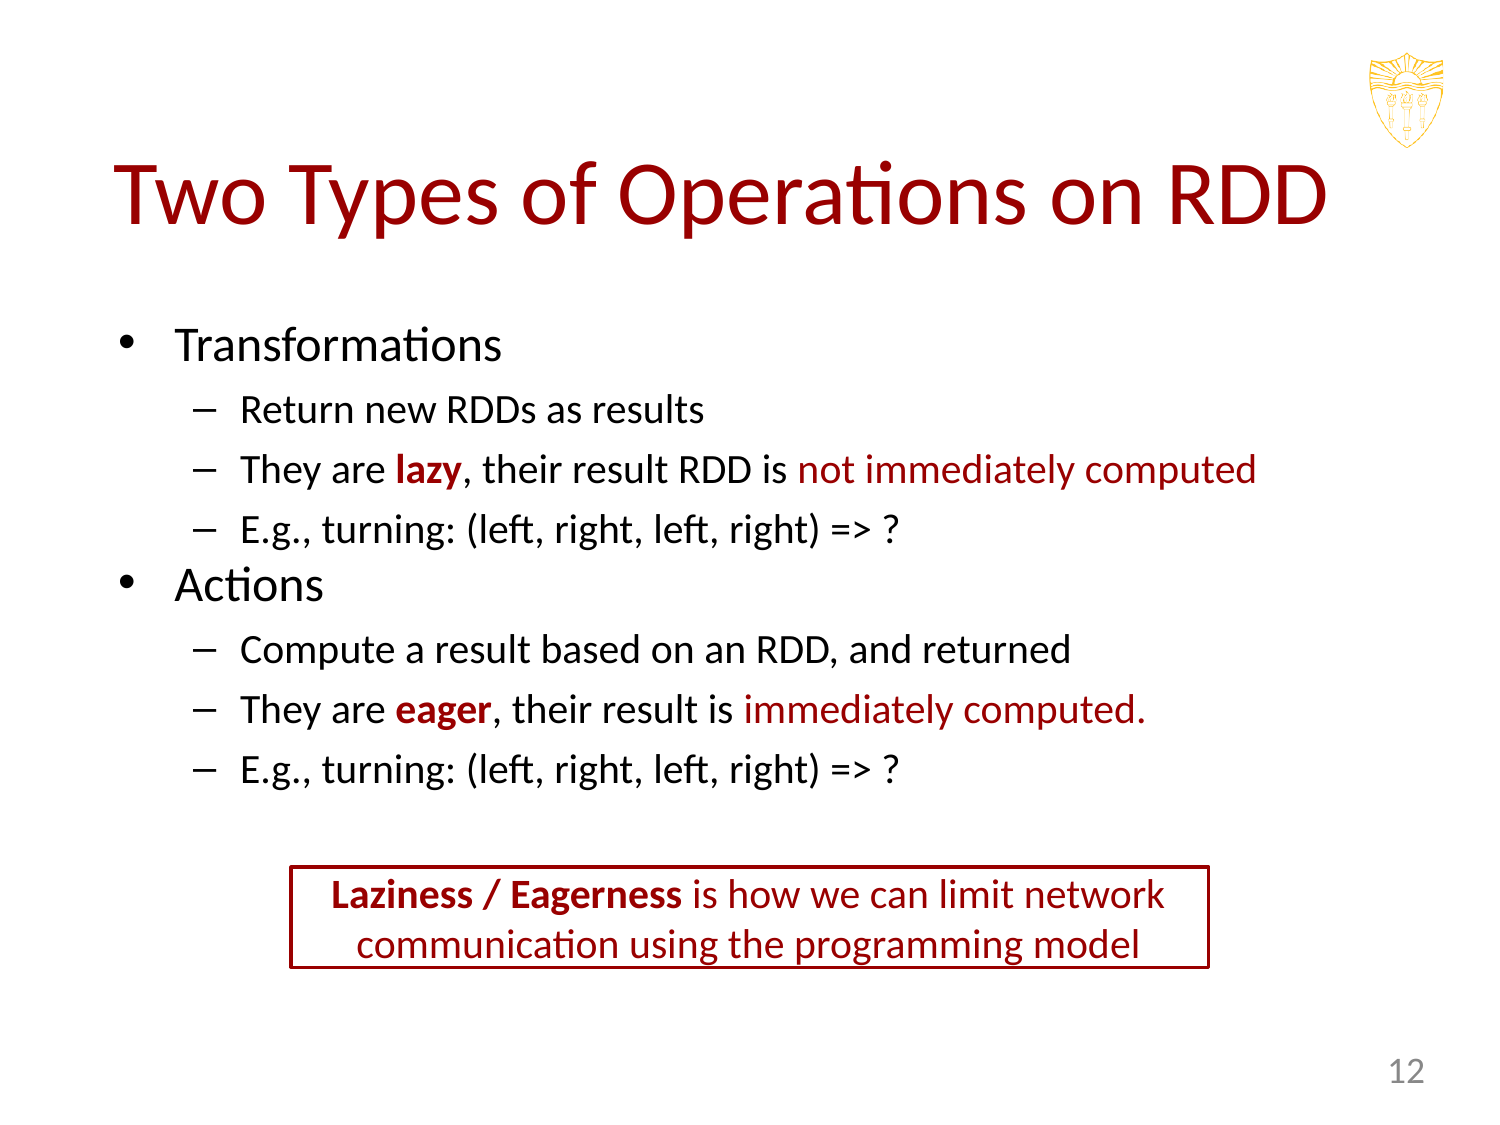

# Two Types of Operations on RDD
Transformations
Return new RDDs as results
They are lazy, their result RDD is not immediately computed
E.g., turning: (left, right, left, right) => ?
Actions
Compute a result based on an RDD, and returned
They are eager, their result is immediately computed.
E.g., turning: (left, right, left, right) => ?
Laziness / Eagerness is how we can limit network communication using the programming model
12